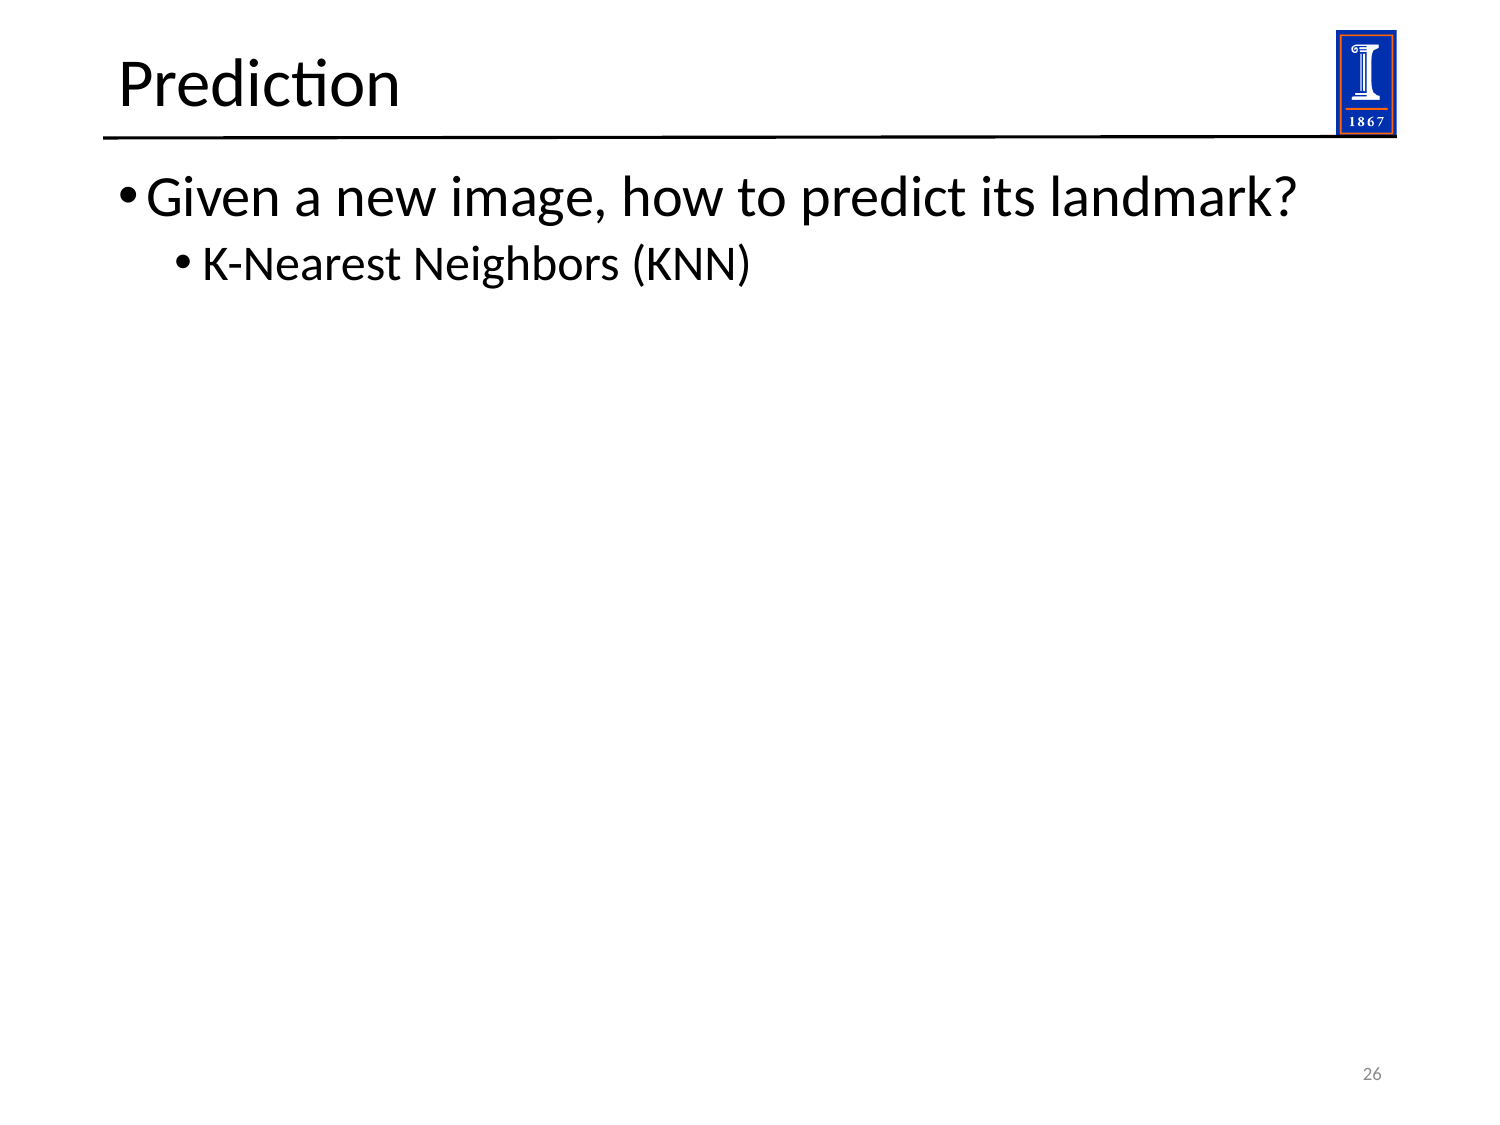

# Prediction
Given a new image, how to predict its landmark?
K-Nearest Neighbors (KNN)
26